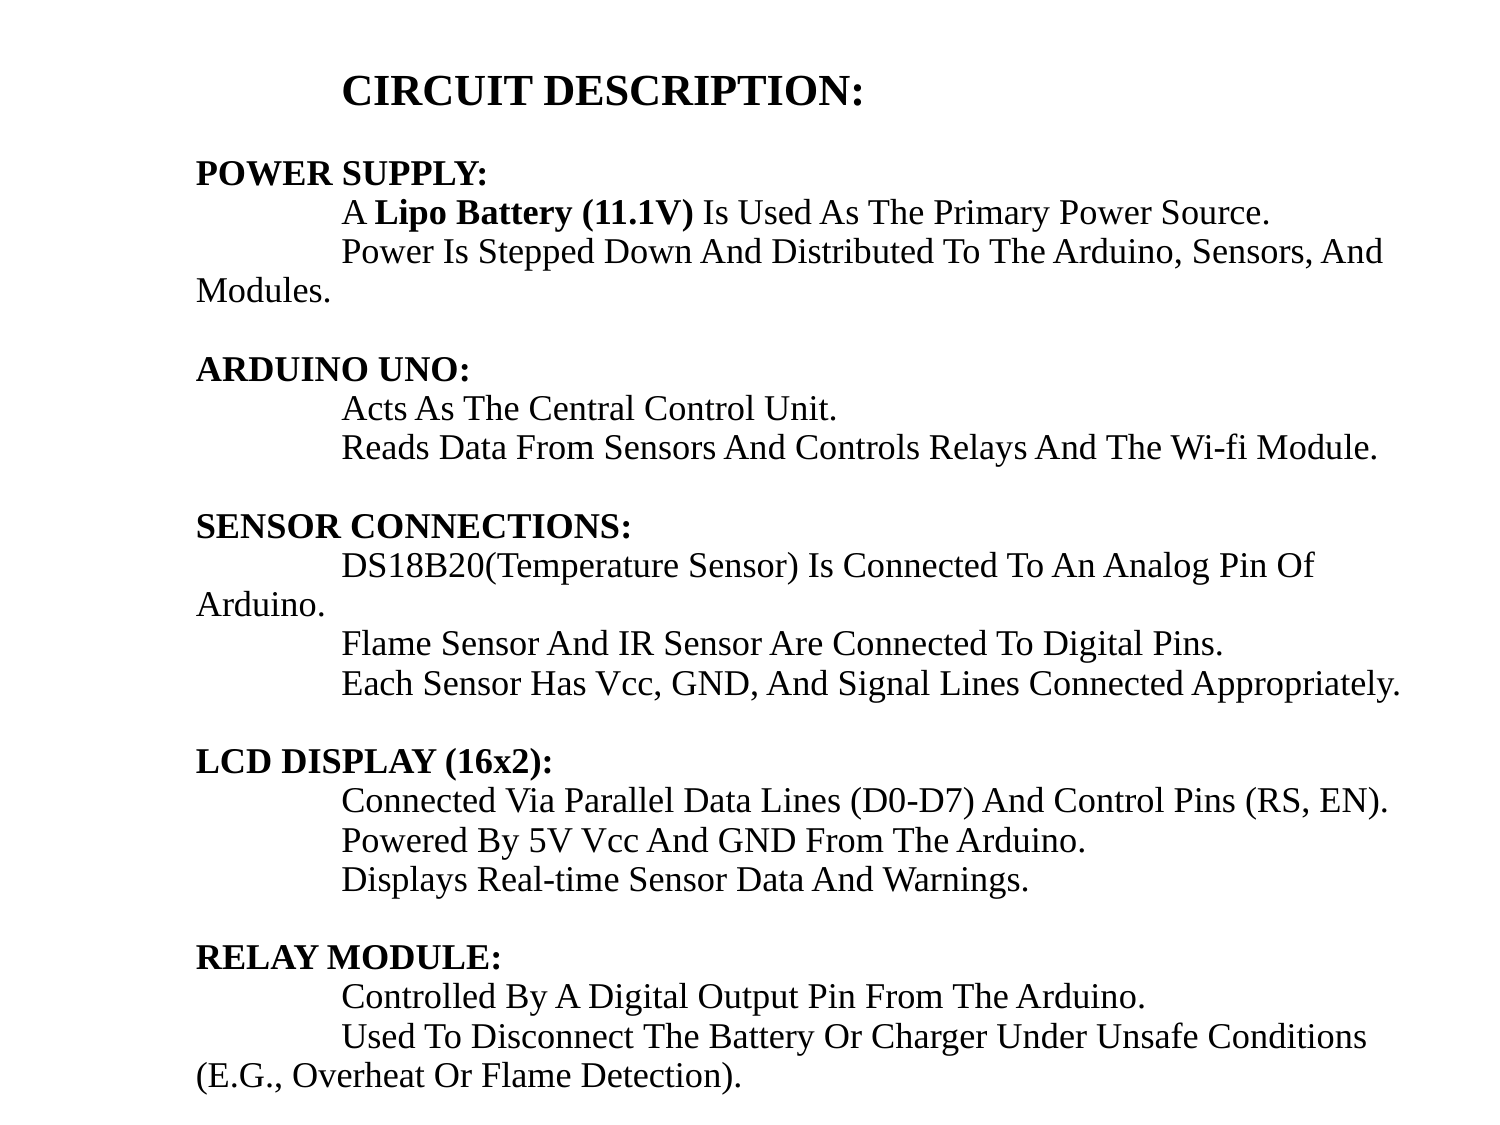

# CIRCUIT DESCRIPTION: POWER SUPPLY: A Lipo Battery (11.1V) Is Used As The Primary Power Source. Power Is Stepped Down And Distributed To The Arduino, Sensors, And Modules. ARDUINO UNO: Acts As The Central Control Unit. Reads Data From Sensors And Controls Relays And The Wi-fi Module. SENSOR CONNECTIONS: DS18B20(Temperature Sensor) Is Connected To An Analog Pin Of Arduino. Flame Sensor And IR Sensor Are Connected To Digital Pins. Each Sensor Has Vcc, GND, And Signal Lines Connected Appropriately. LCD DISPLAY (16x2): Connected Via Parallel Data Lines (D0-D7) And Control Pins (RS, EN). Powered By 5V Vcc And GND From The Arduino. Displays Real-time Sensor Data And Warnings. RELAY MODULE: Controlled By A Digital Output Pin From The Arduino. Used To Disconnect The Battery Or Charger Under Unsafe Conditions (E.G., Overheat Or Flame Detection).